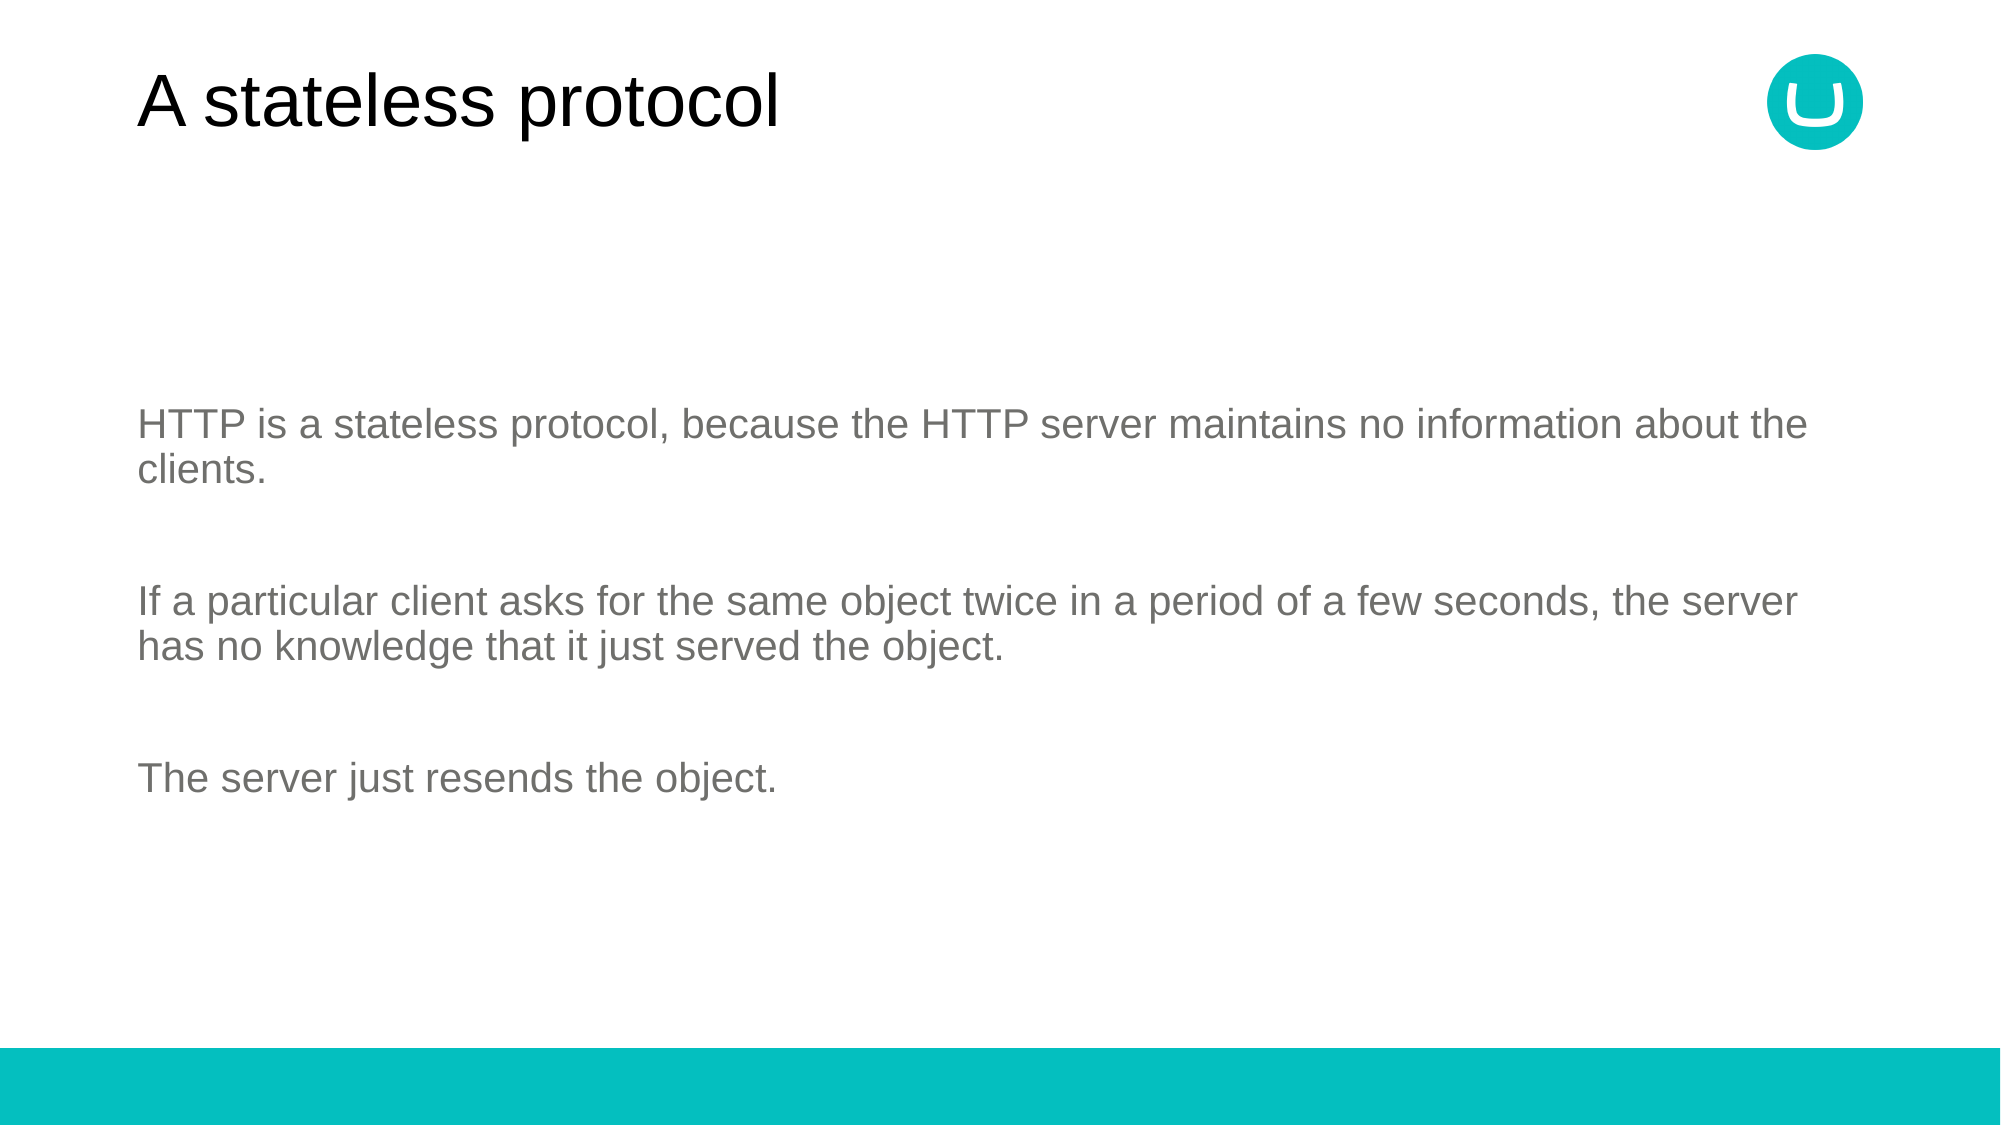

# A stateless protocol
HTTP is a stateless protocol, because the HTTP server maintains no information about the clients.

If a particular client asks for the same object twice in a period of a few seconds, the server has no knowledge that it just served the object.

The server just resends the object.